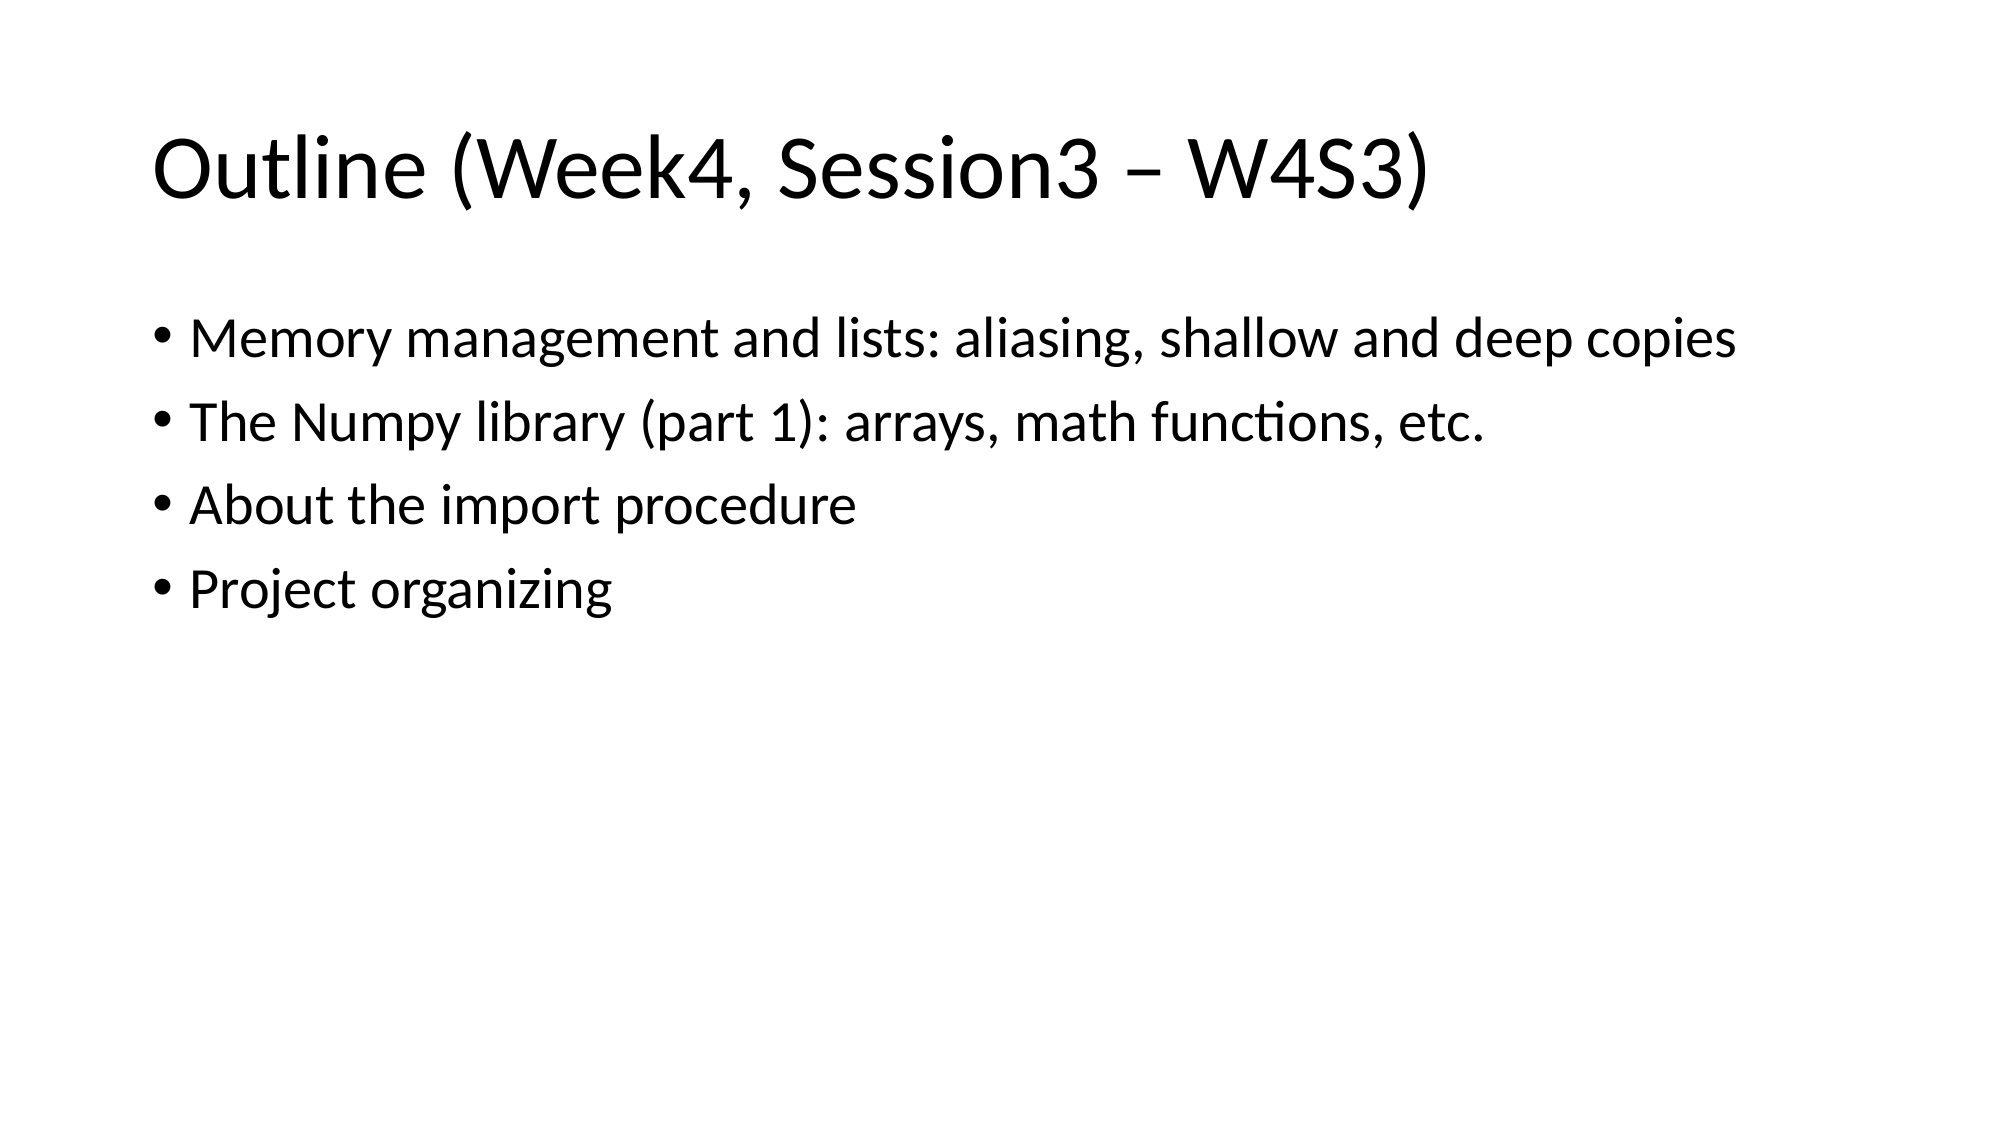

# Outline (Week4, Session3 – W4S3)
Memory management and lists: aliasing, shallow and deep copies
The Numpy library (part 1): arrays, math functions, etc.
About the import procedure
Project organizing